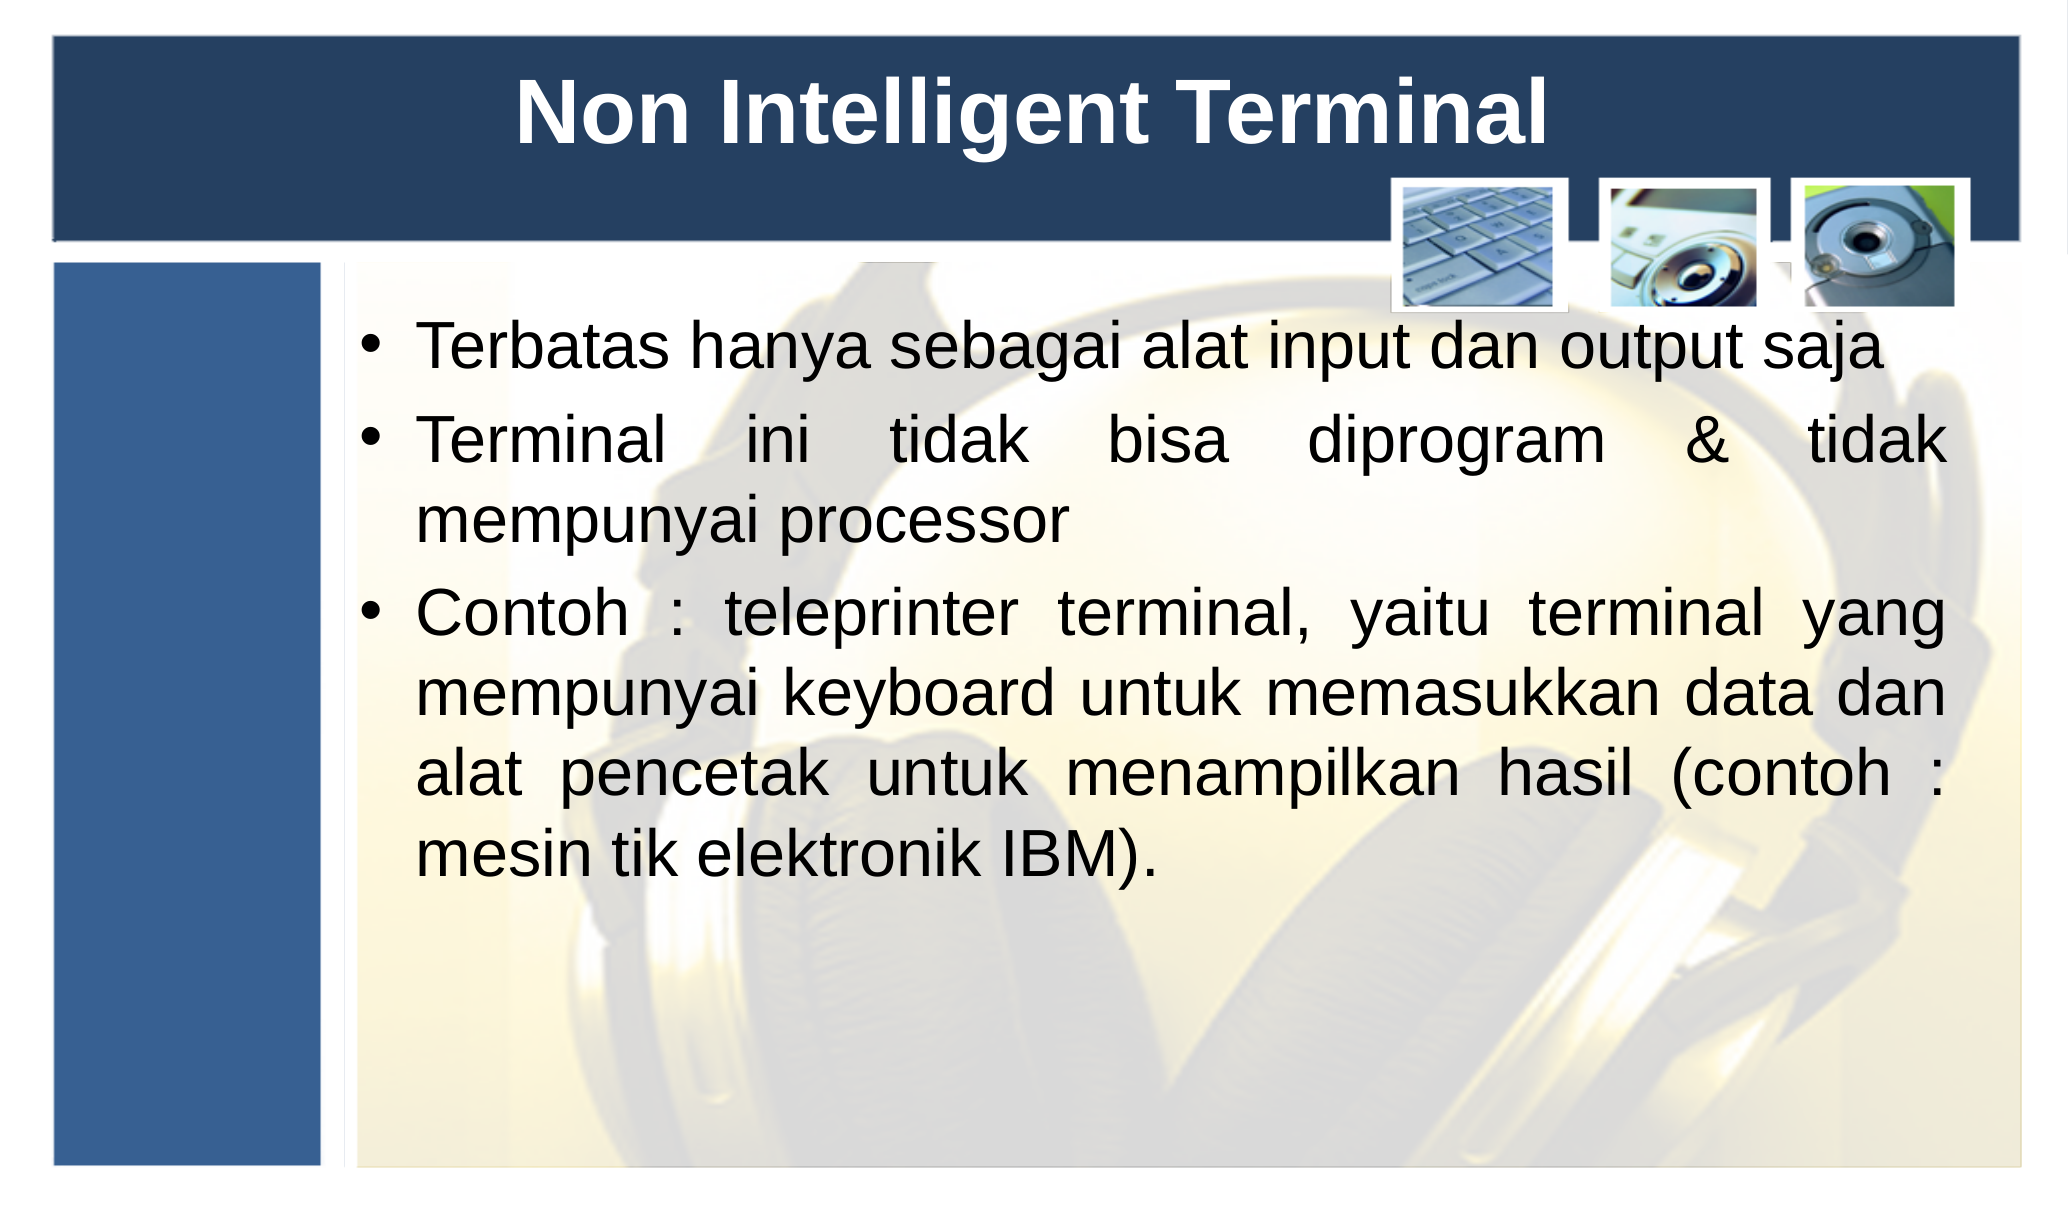

# Non Intelligent Terminal
Terbatas hanya sebagai alat input dan output saja
Terminal ini tidak bisa diprogram & tidak mempunyai processor
Contoh : teleprinter terminal, yaitu terminal yang mempunyai keyboard untuk memasukkan data dan alat pencetak untuk menampilkan hasil (contoh : mesin tik elektronik IBM).